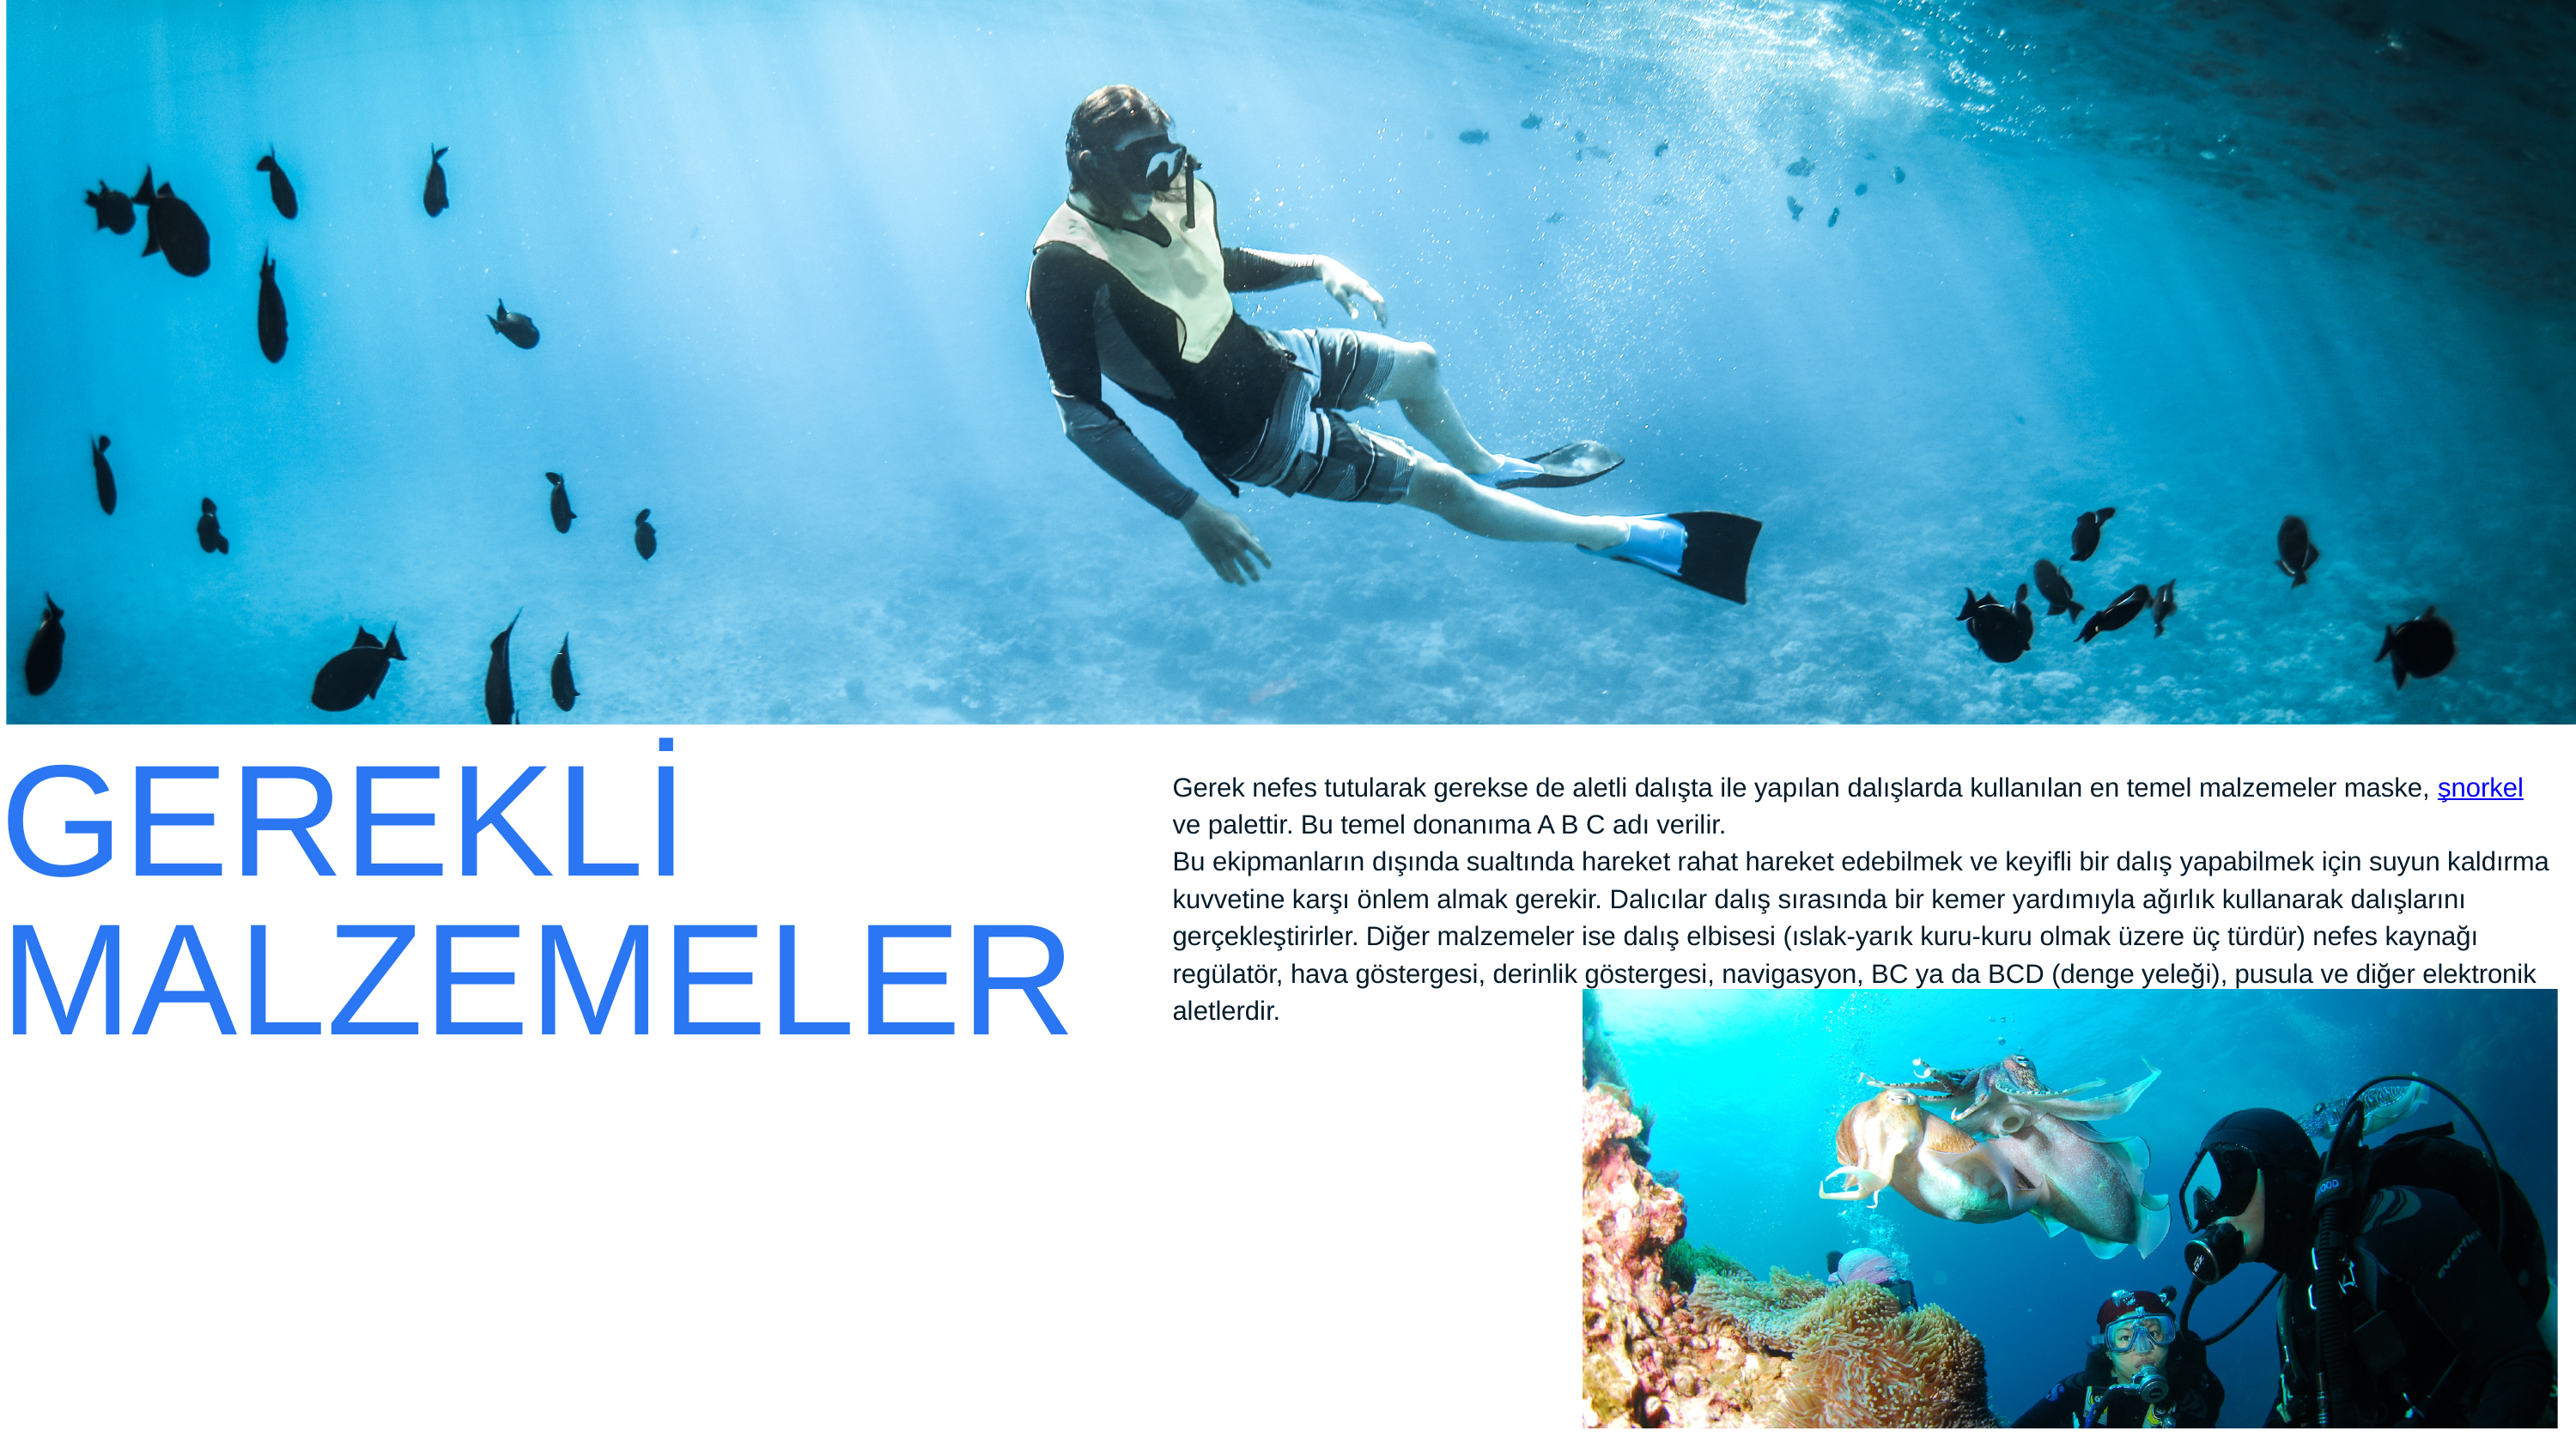

GEREKLİ MALZEMELER
Gerek nefes tutularak gerekse de aletli dalışta ile yapılan dalışlarda kullanılan en temel malzemeler maske, şnorkel ve palettir. Bu temel donanıma A B C adı verilir.
Bu ekipmanların dışında sualtında hareket rahat hareket edebilmek ve keyifli bir dalış yapabilmek için suyun kaldırma kuvvetine karşı önlem almak gerekir. Dalıcılar dalış sırasında bir kemer yardımıyla ağırlık kullanarak dalışlarını gerçekleştirirler. Diğer malzemeler ise dalış elbisesi (ıslak-yarık kuru-kuru olmak üzere üç türdür) nefes kaynağı regülatör, hava göstergesi, derinlik göstergesi, navigasyon, BC ya da BCD (denge yeleği), pusula ve diğer elektronik aletlerdir.